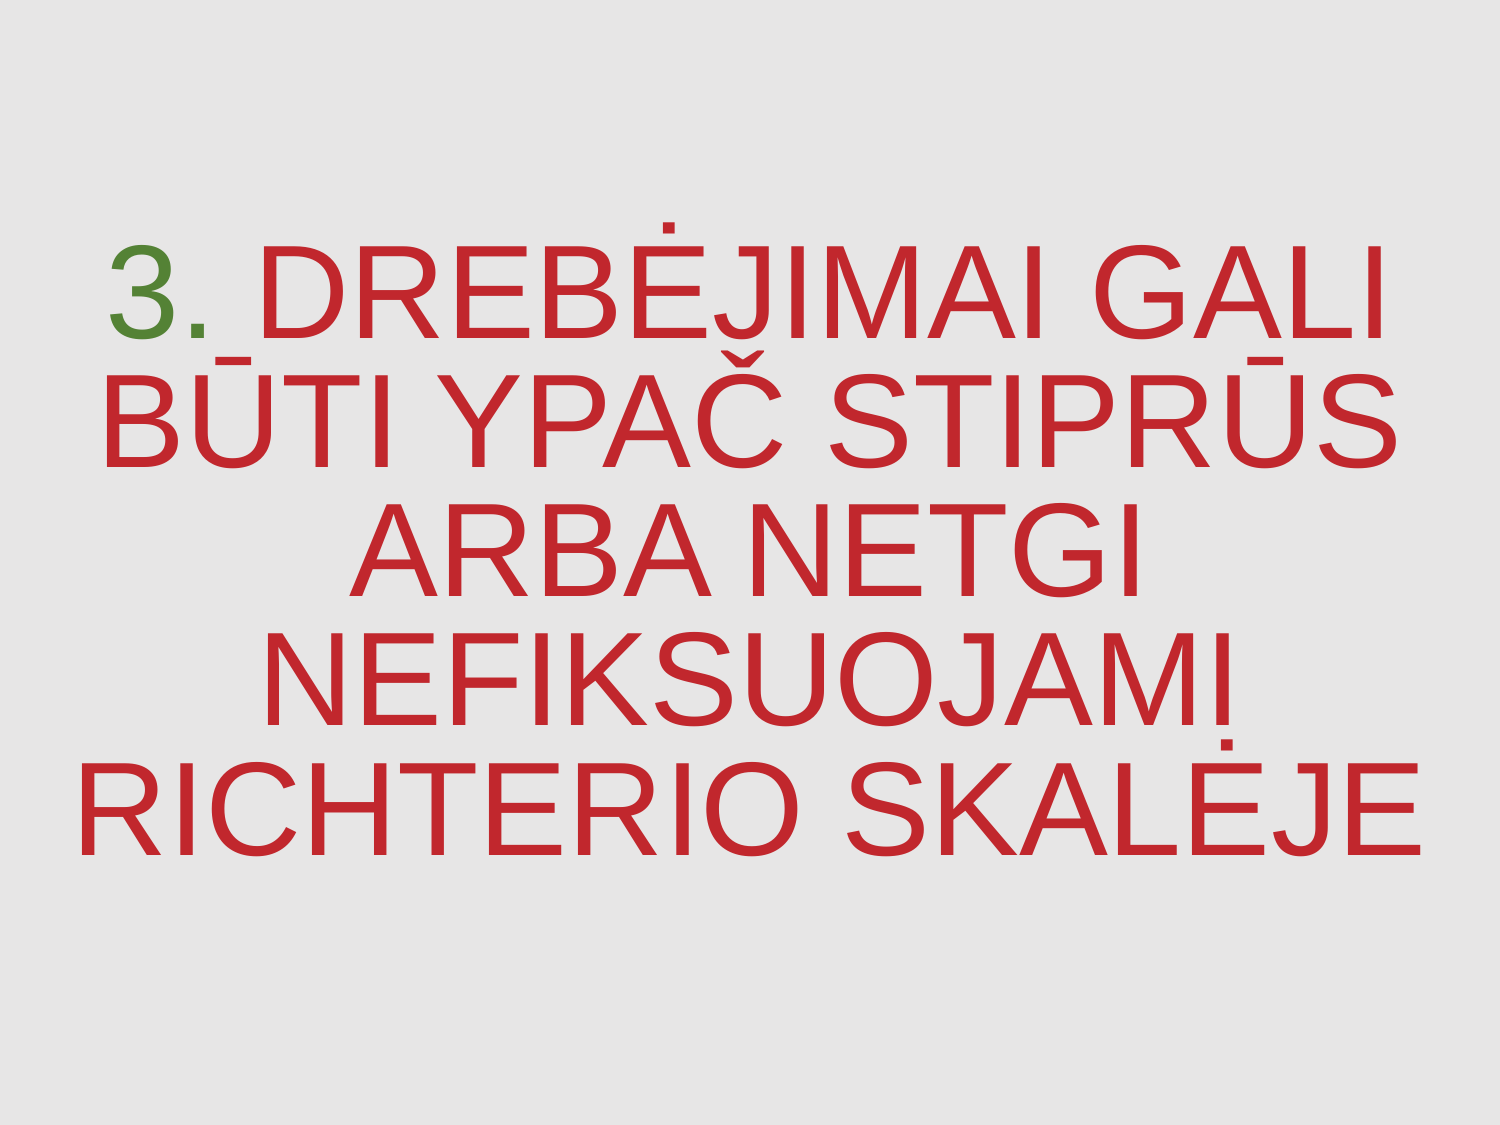

3. DREBĖJIMAI GALI BŪTI YPAČ STIPRŪS ARBA NETGI NEFIKSUOJAMI RICHTERIO SKALĖJE